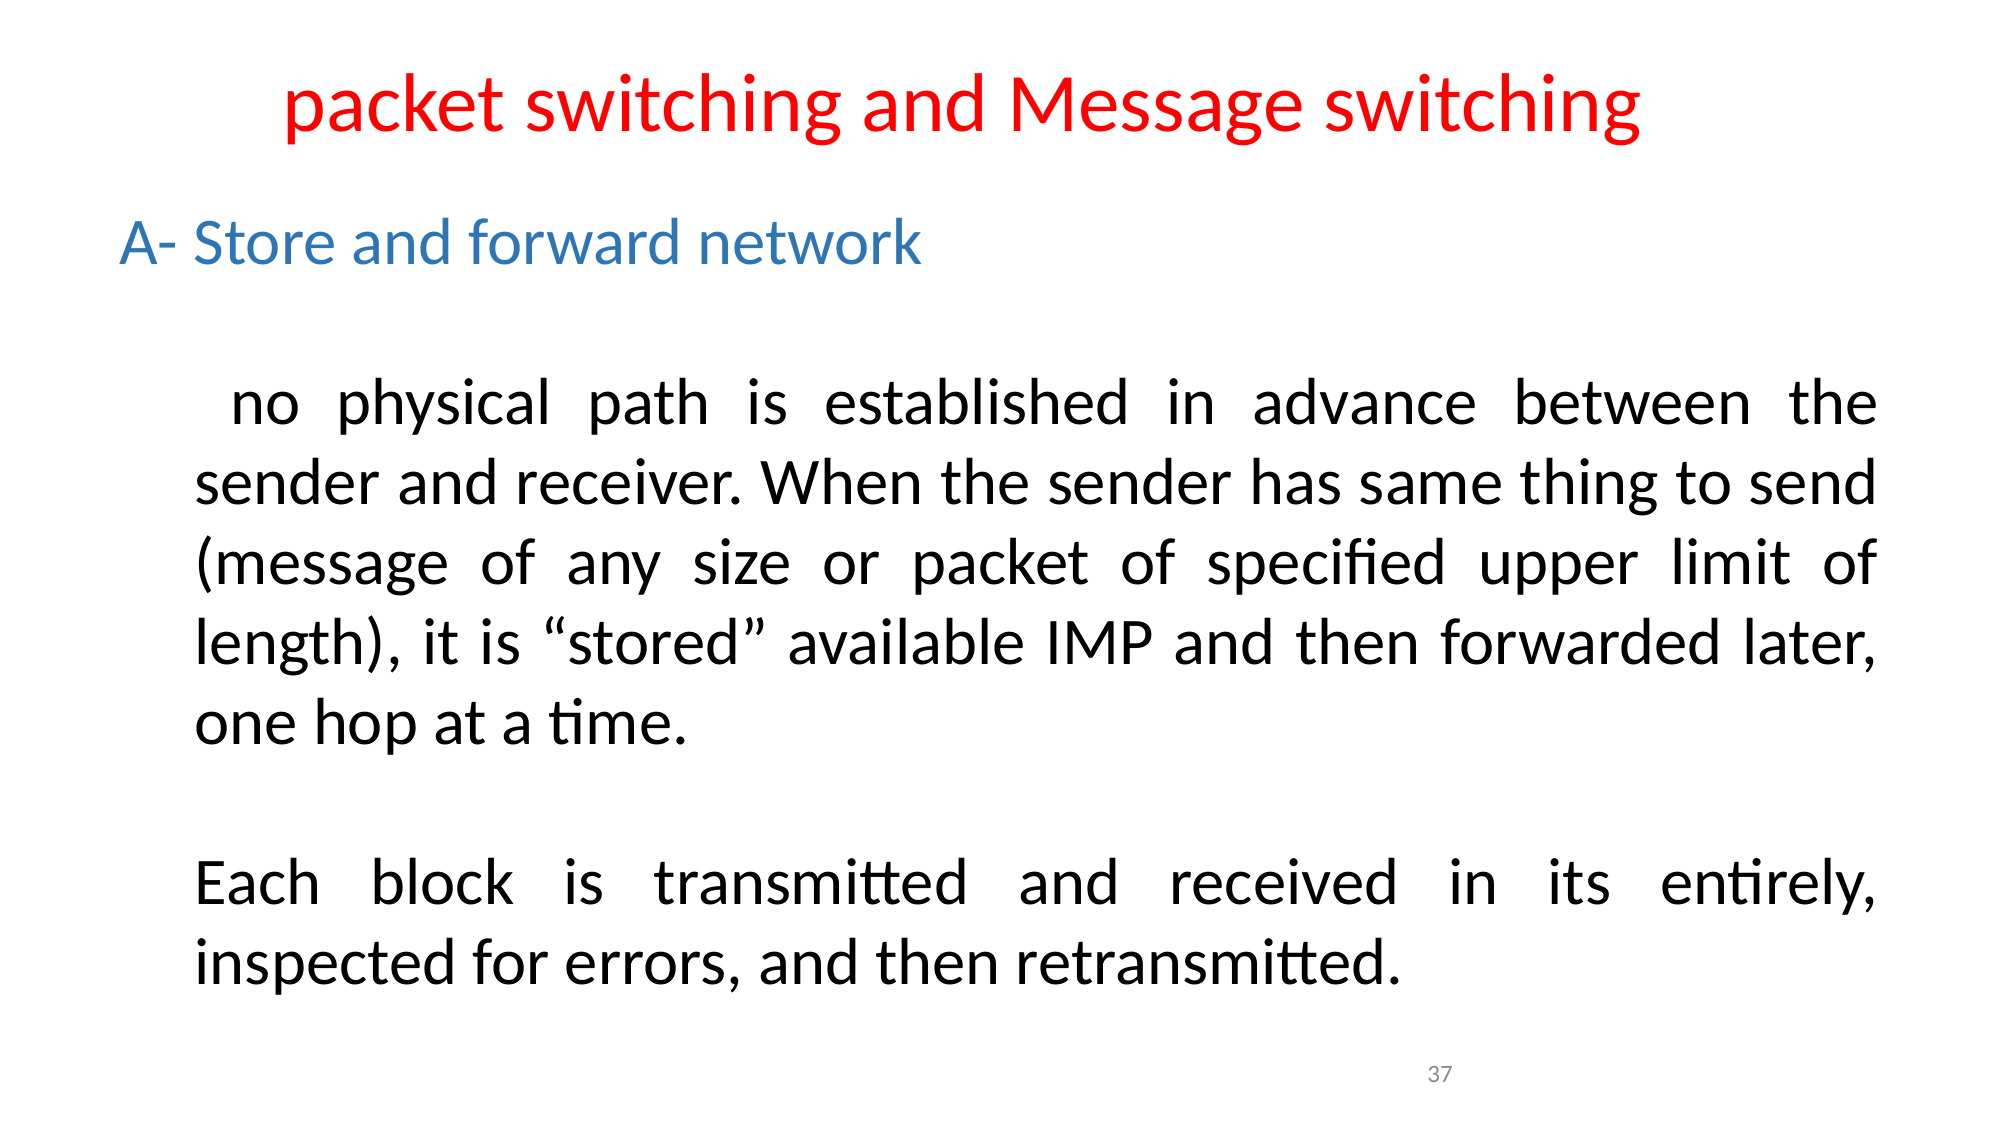

packet switching and Message switching
A- Store and forward network

 no physical path is established in advance between the sender and receiver. When the sender has same thing to send (message of any size or packet of specified upper limit of length), it is “stored” available IMP and then forwarded later, one hop at a time.

Each block is transmitted and received in its entirely, inspected for errors, and then retransmitted.
37